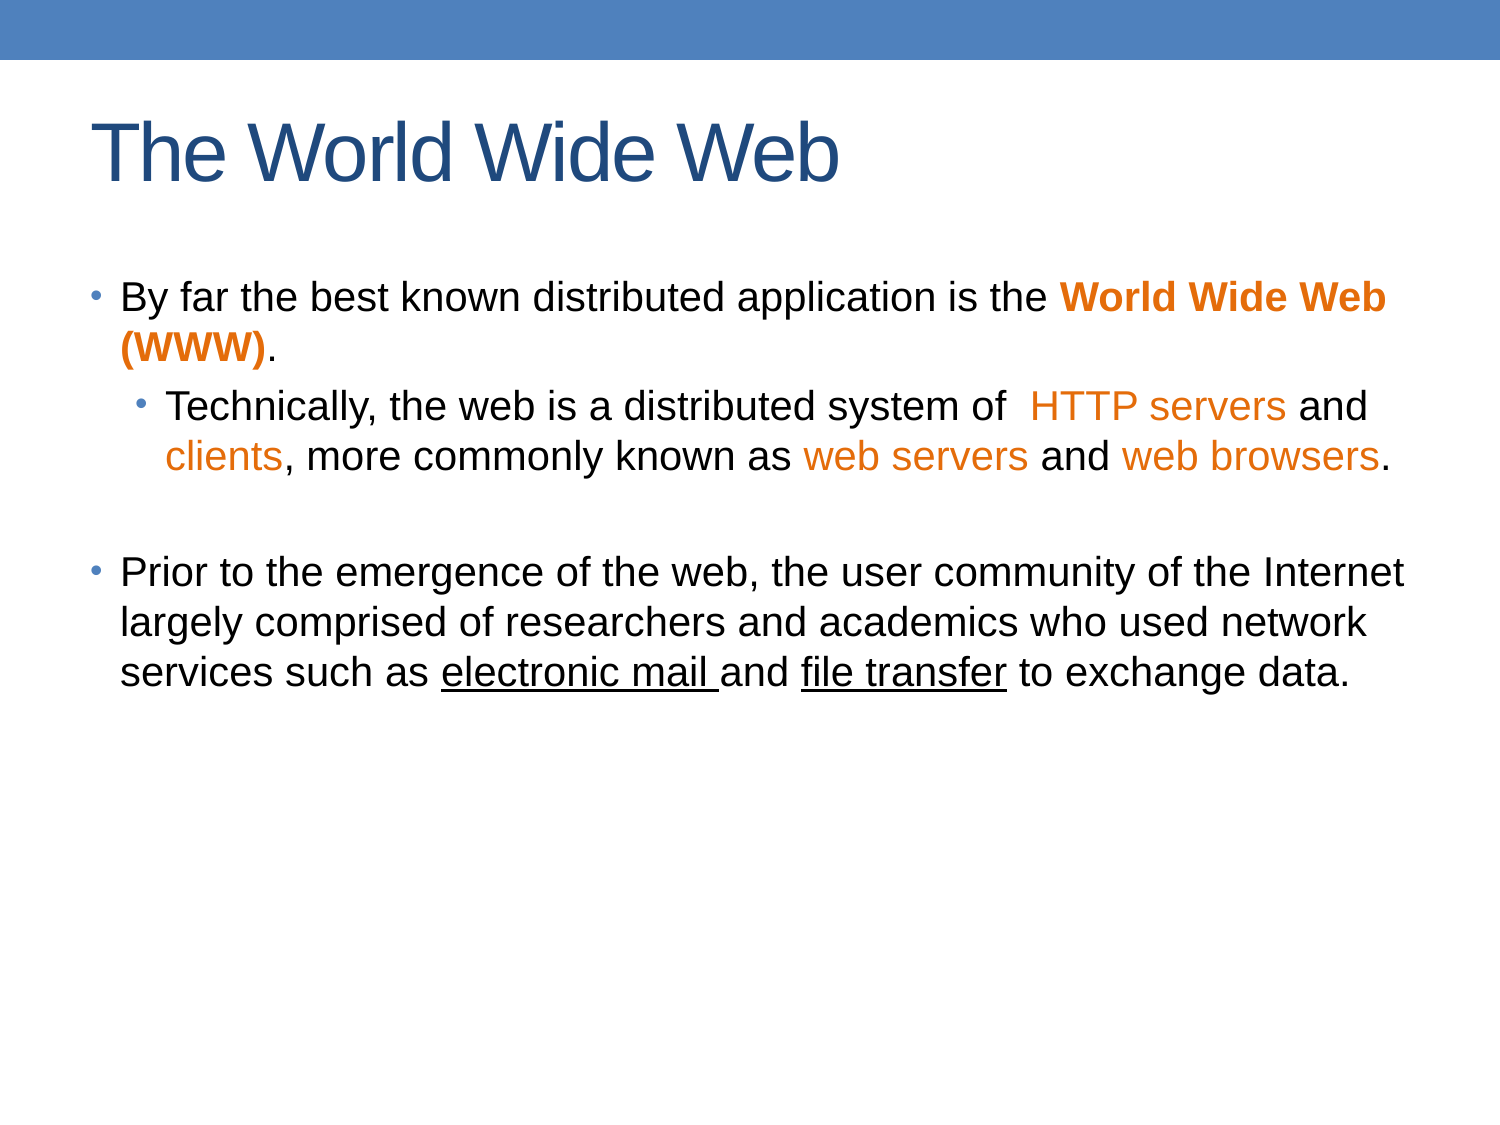

# The World Wide Web
By far the best known distributed application is the World Wide Web (WWW).
Technically, the web is a distributed system of  HTTP servers and clients, more commonly known as web servers and web browsers.

Prior to the emergence of the web, the user community of the Internet largely comprised of researchers and academics who used network services such as electronic mail and file transfer to exchange data.